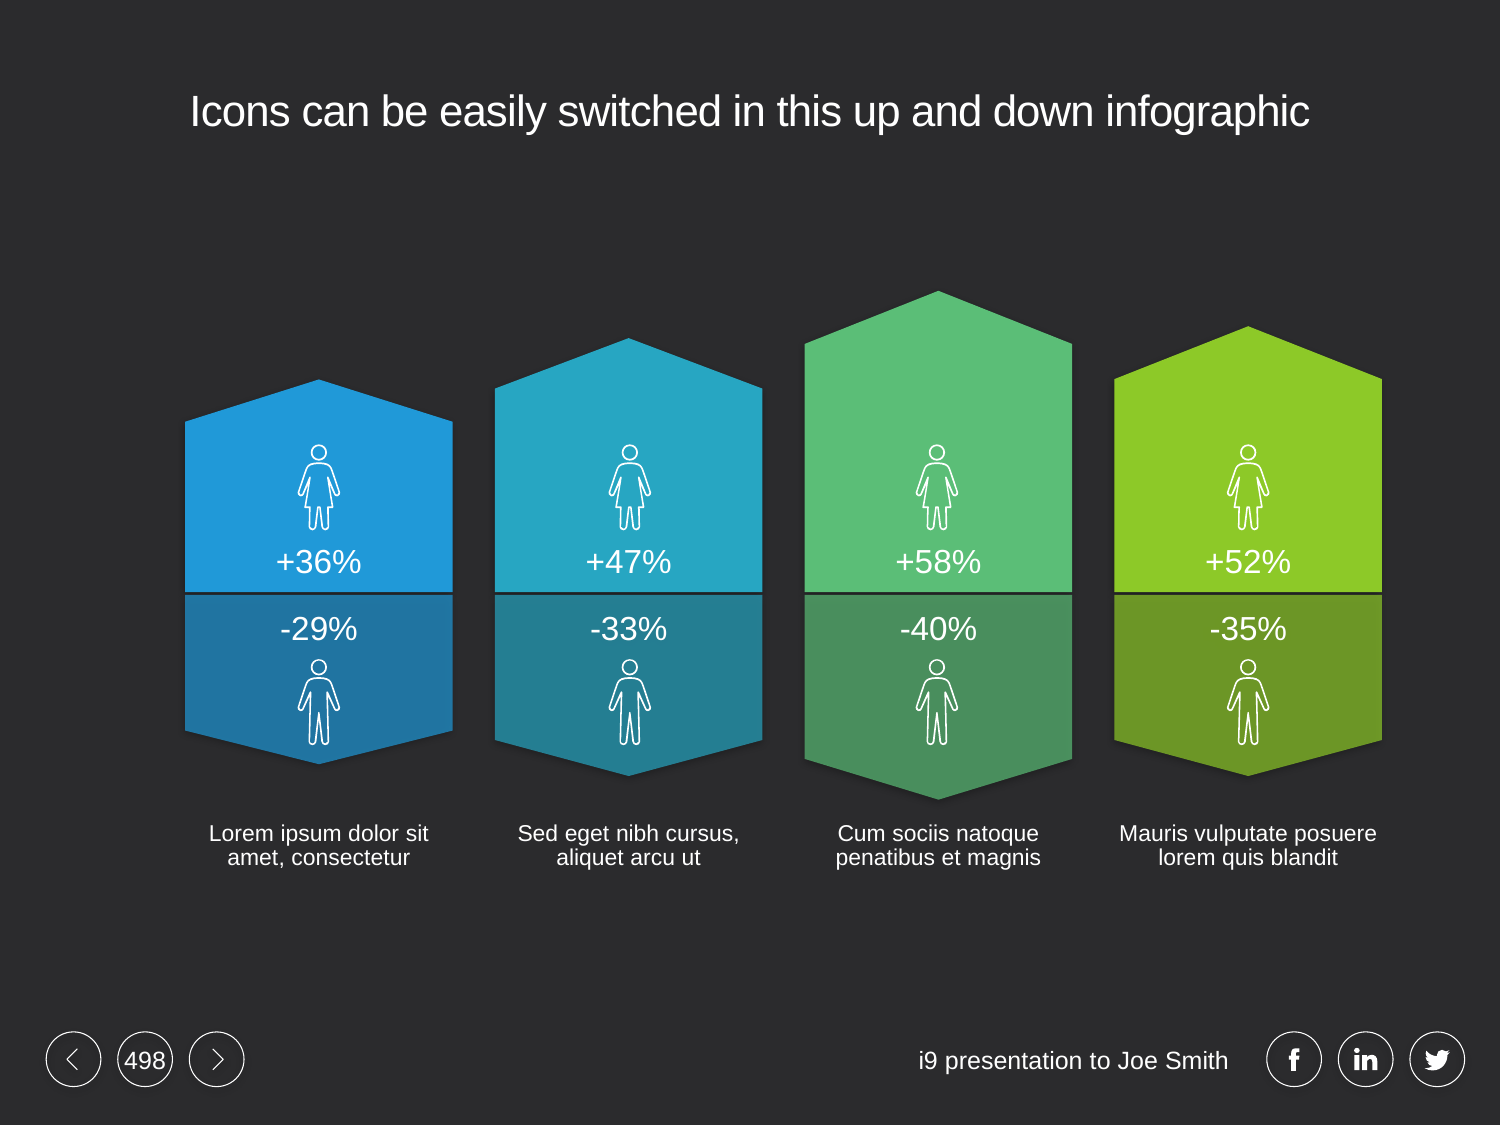

# Icons can be easily switched in this up and down infographic
+58%
+52%
+47%
+36%

-29%
-33%
-35%
-40%

Lorem ipsum dolor sit amet, consectetur
Sed eget nibh cursus, aliquet arcu ut
Cum sociis natoque penatibus et magnis
Mauris vulputate posuere lorem quis blandit